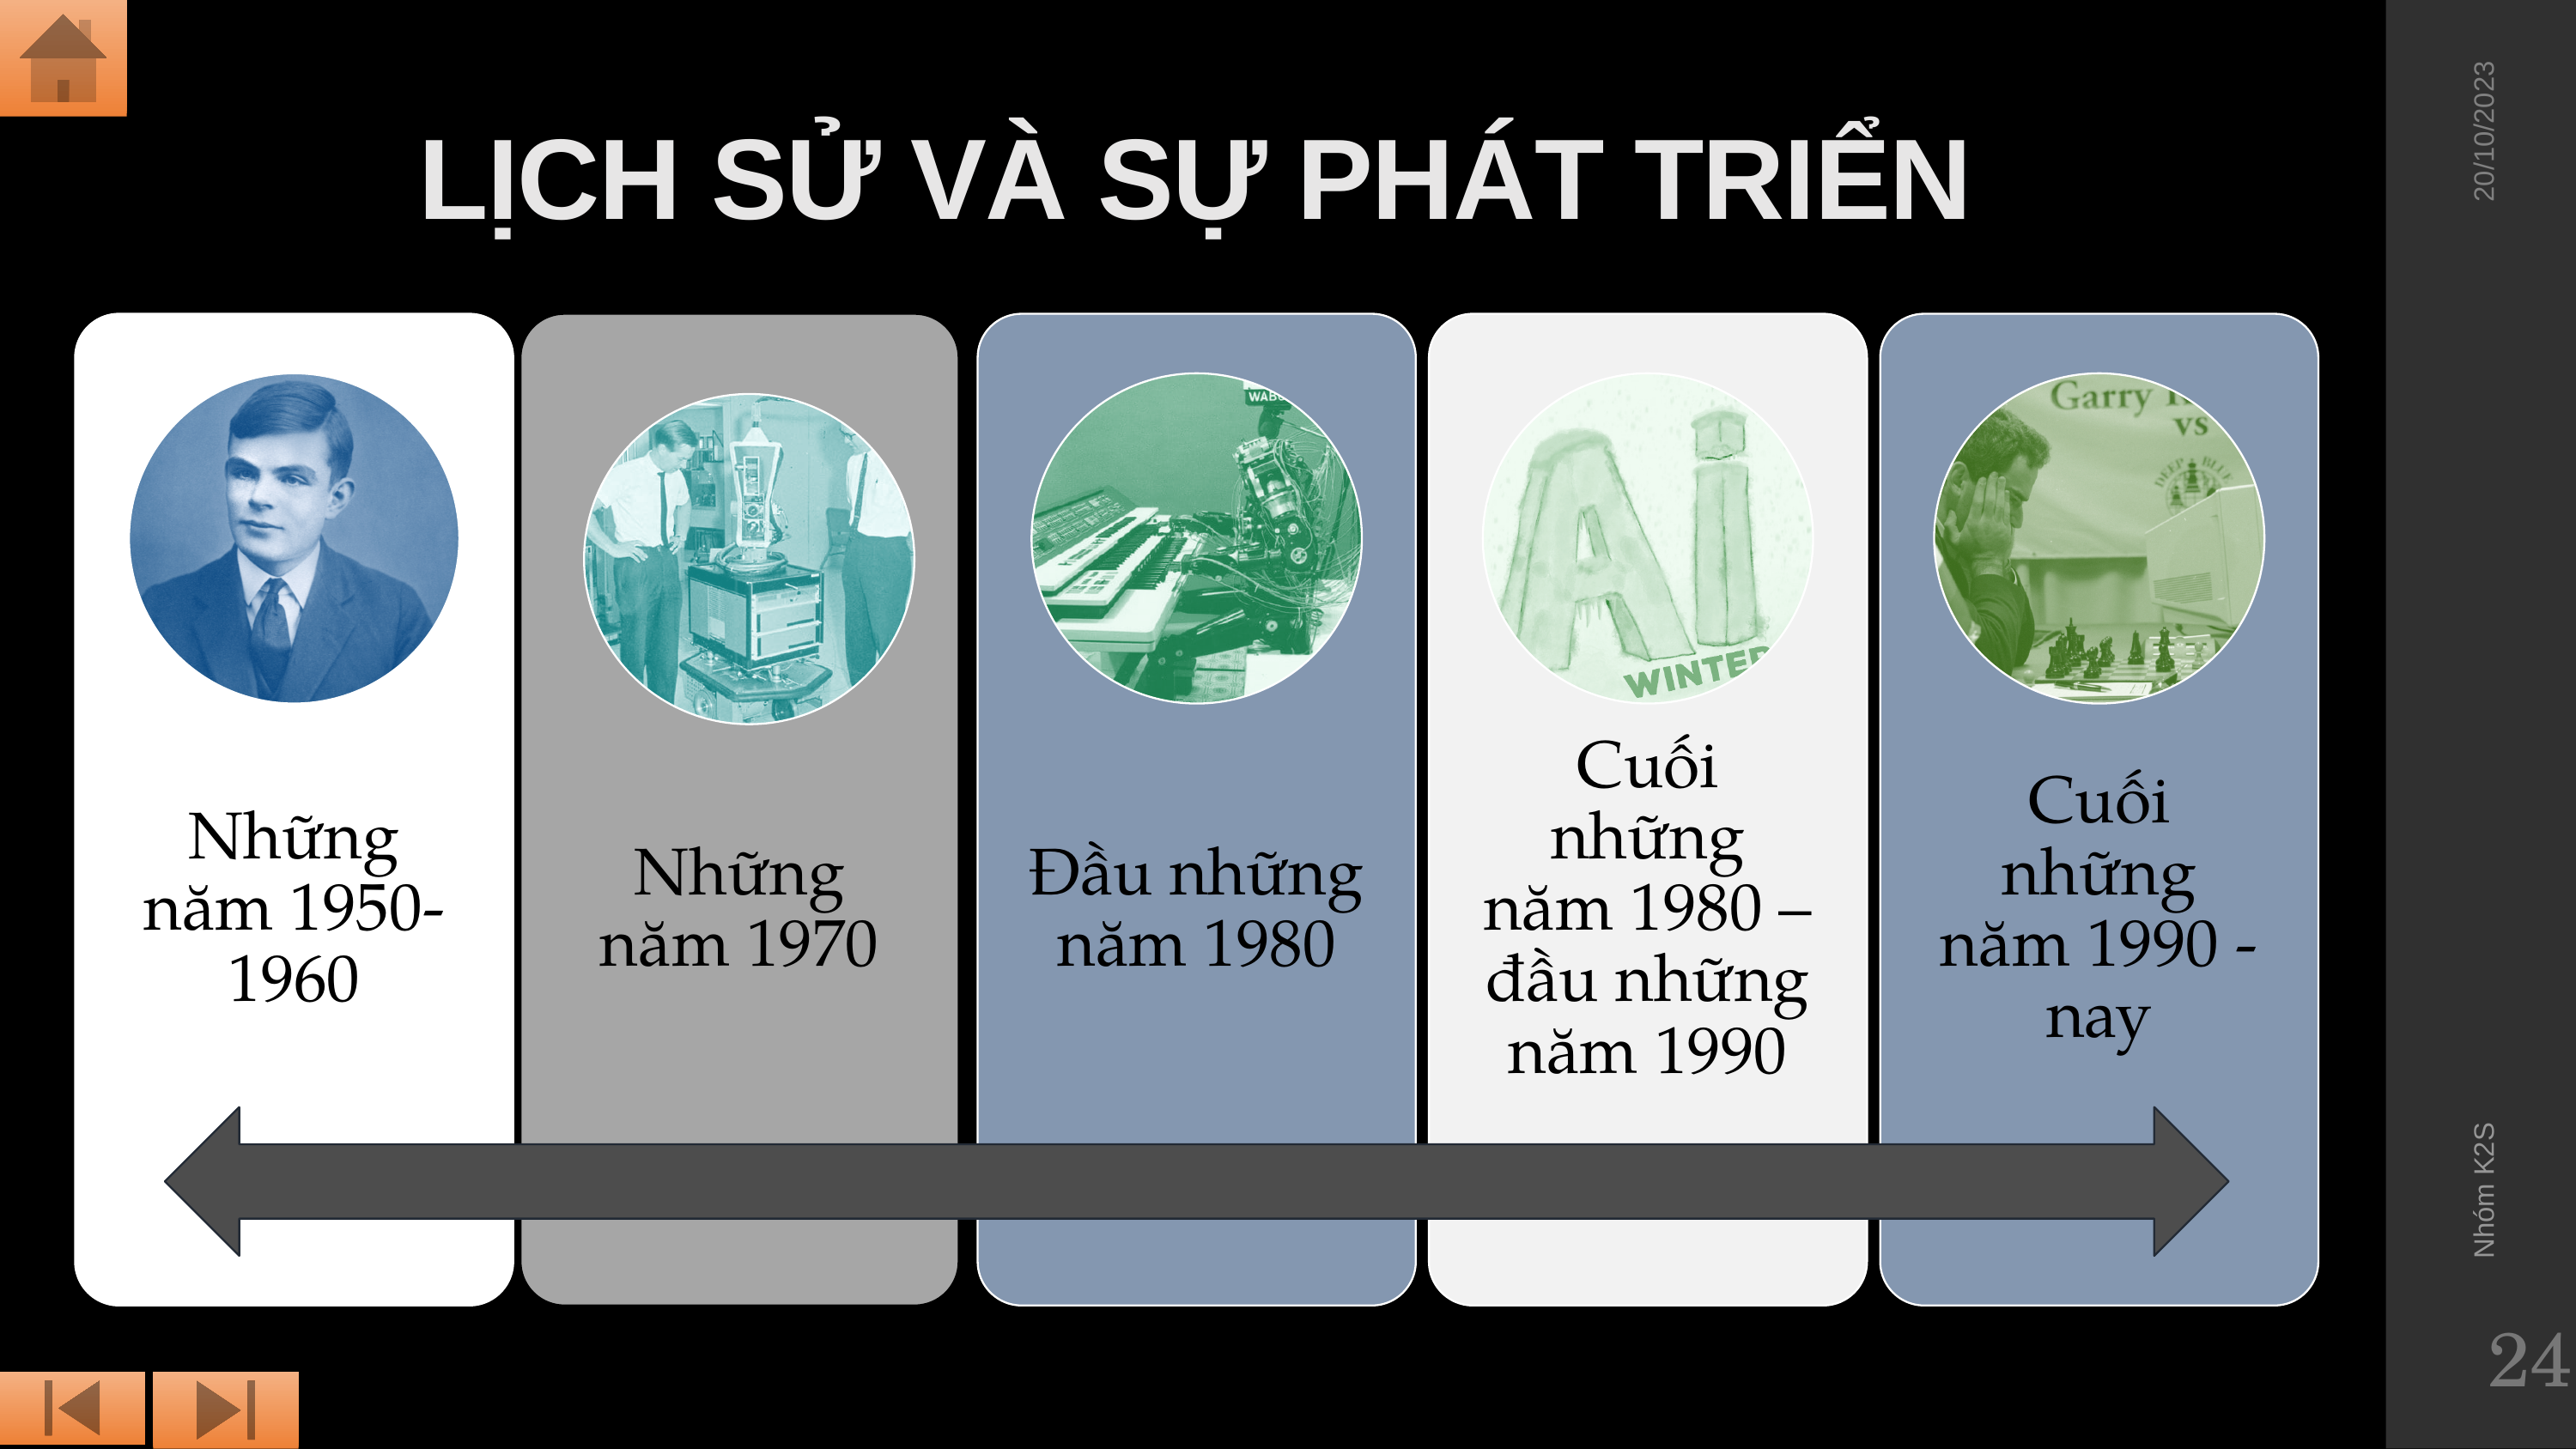

# LỊCH SỬ VÀ SỰ PHÁT TRIỂN
20/10/2023
Những năm 1950-1960
Những năm 1970
Đầu những năm 1980
Cuối những năm 1980 – đầu những năm 1990
Cuối những năm 1990 - nay
Nhóm K2S
24